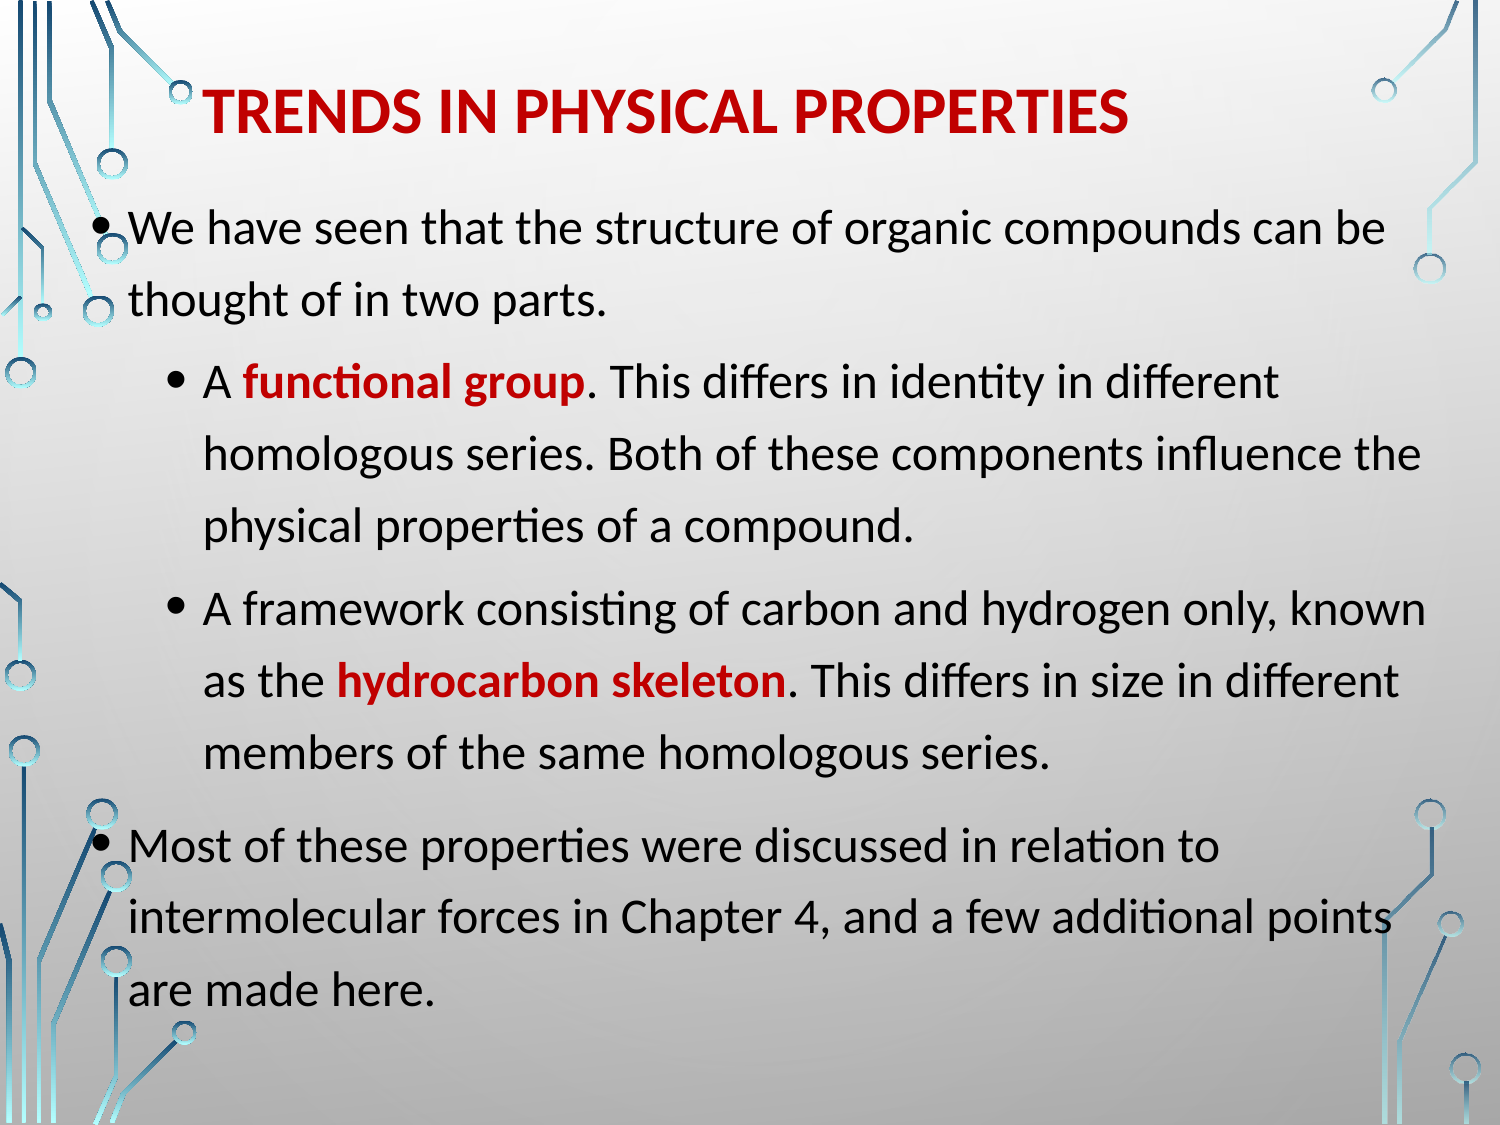

# Trends in physical properties
We have seen that the structure of organic compounds can be thought of in two parts.
A functional group. This differs in identity in different homologous series. Both of these components influence the physical properties of a compound.
A framework consisting of carbon and hydrogen only, known as the hydrocarbon skeleton. This differs in size in different members of the same homologous series.
Most of these properties were discussed in relation to intermolecular forces in Chapter 4, and a few additional points are made here.